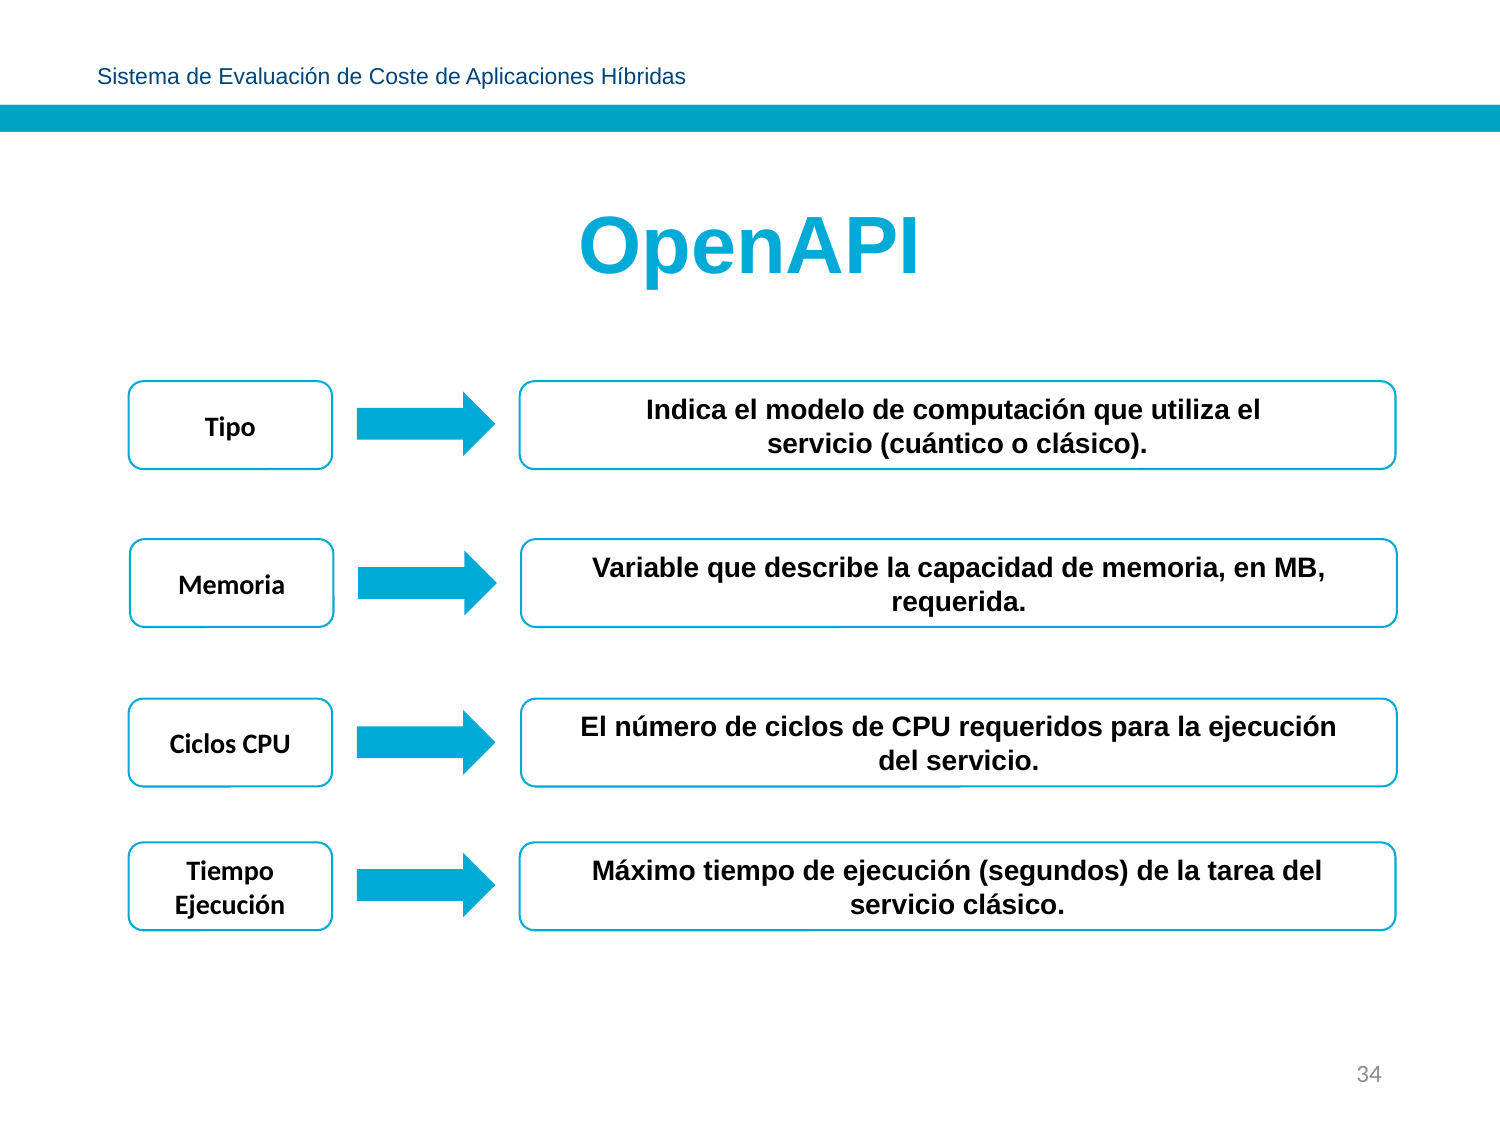

Sistema de Evaluación de Coste de Aplicaciones Híbridas

OpenAPI
Tipo
Indica el modelo de computación que utiliza el
servicio (cuántico o clásico).

Memoria
Variable que describe la capacidad de memoria, en MB,
requerida.

Ciclos CPU
El número de ciclos de CPU requeridos para la ejecución
del servicio.

Tiempo Ejecución
Máximo tiempo de ejecución (segundos) de la tarea del
servicio clásico.

34